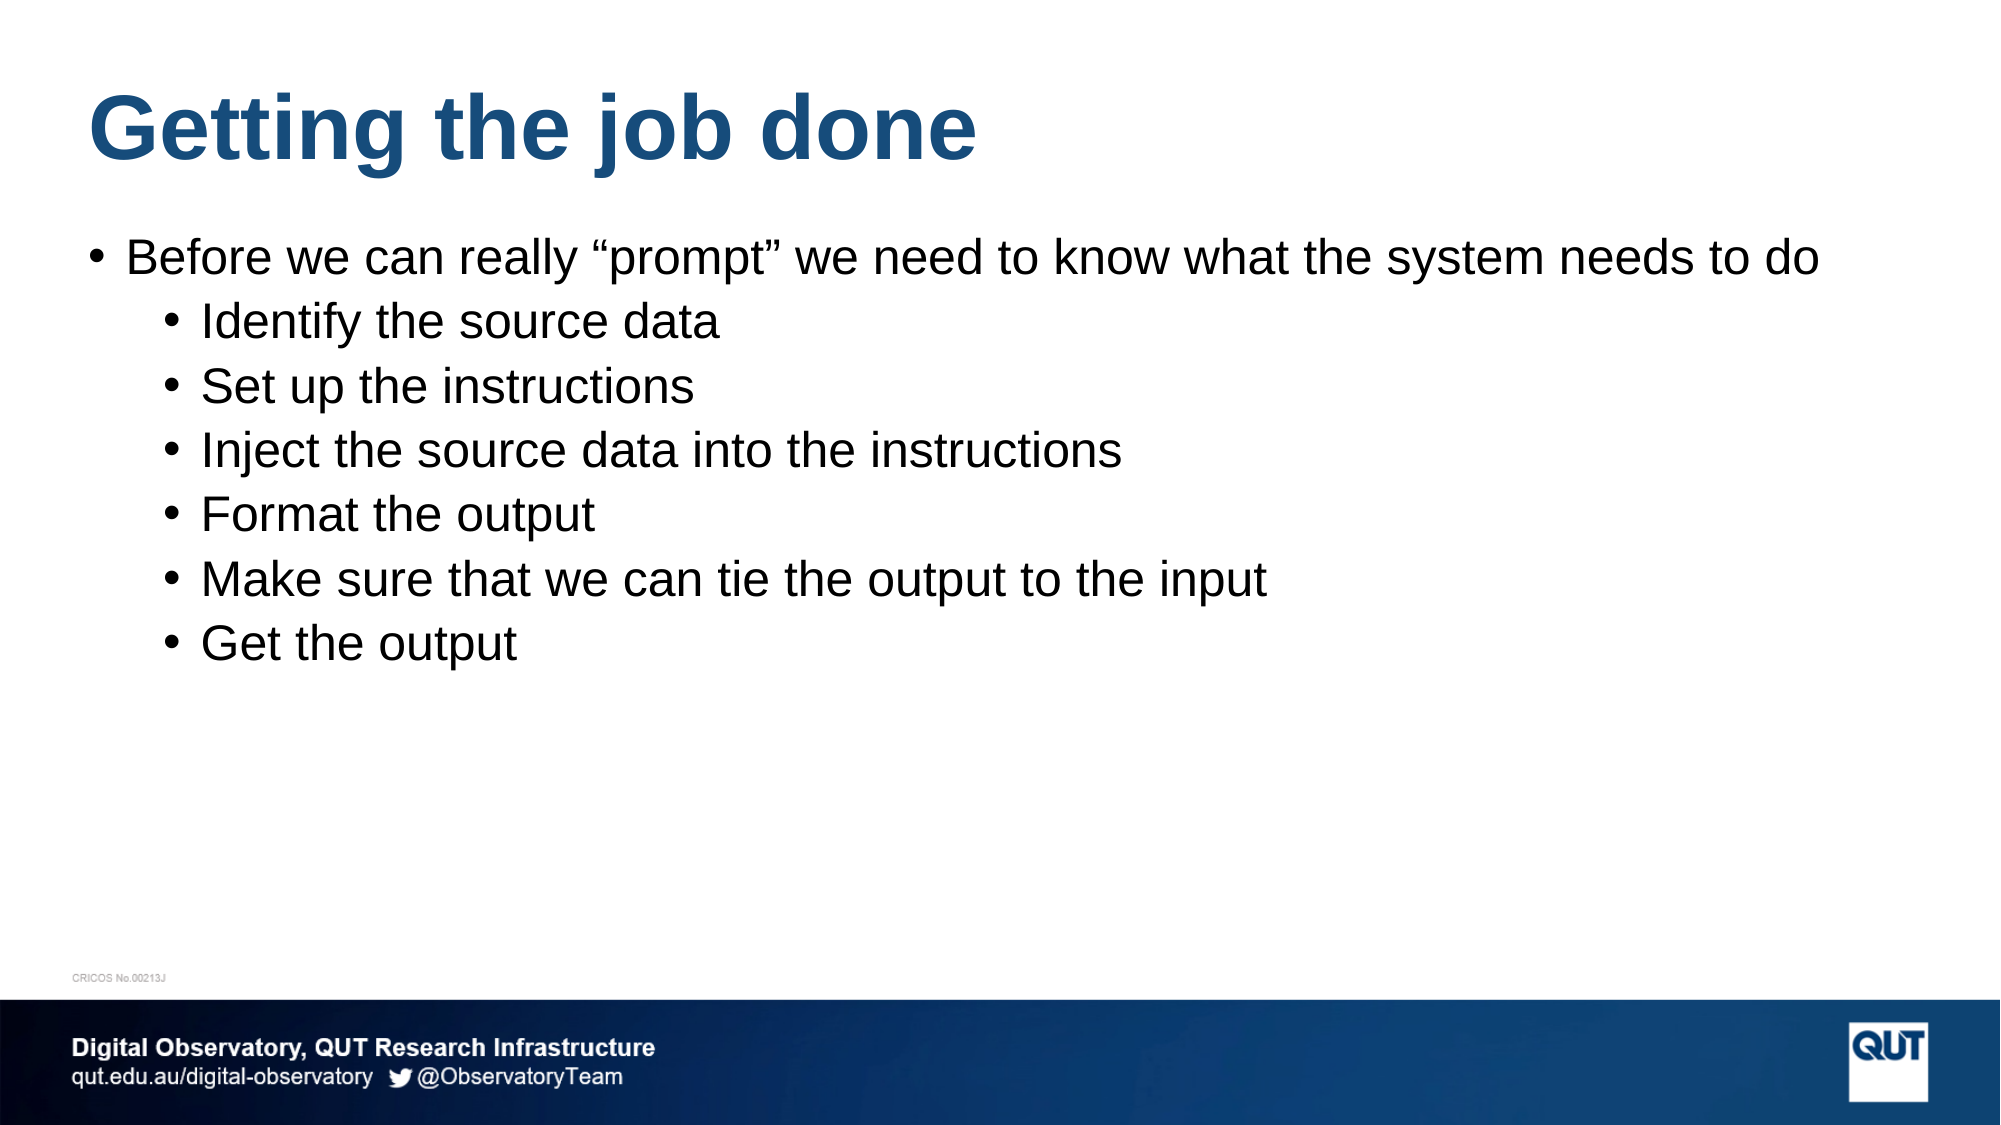

# Getting the job done
Before we can really “prompt” we need to know what the system needs to do
Identify the source data
Set up the instructions
Inject the source data into the instructions
Format the output
Make sure that we can tie the output to the input
Get the output